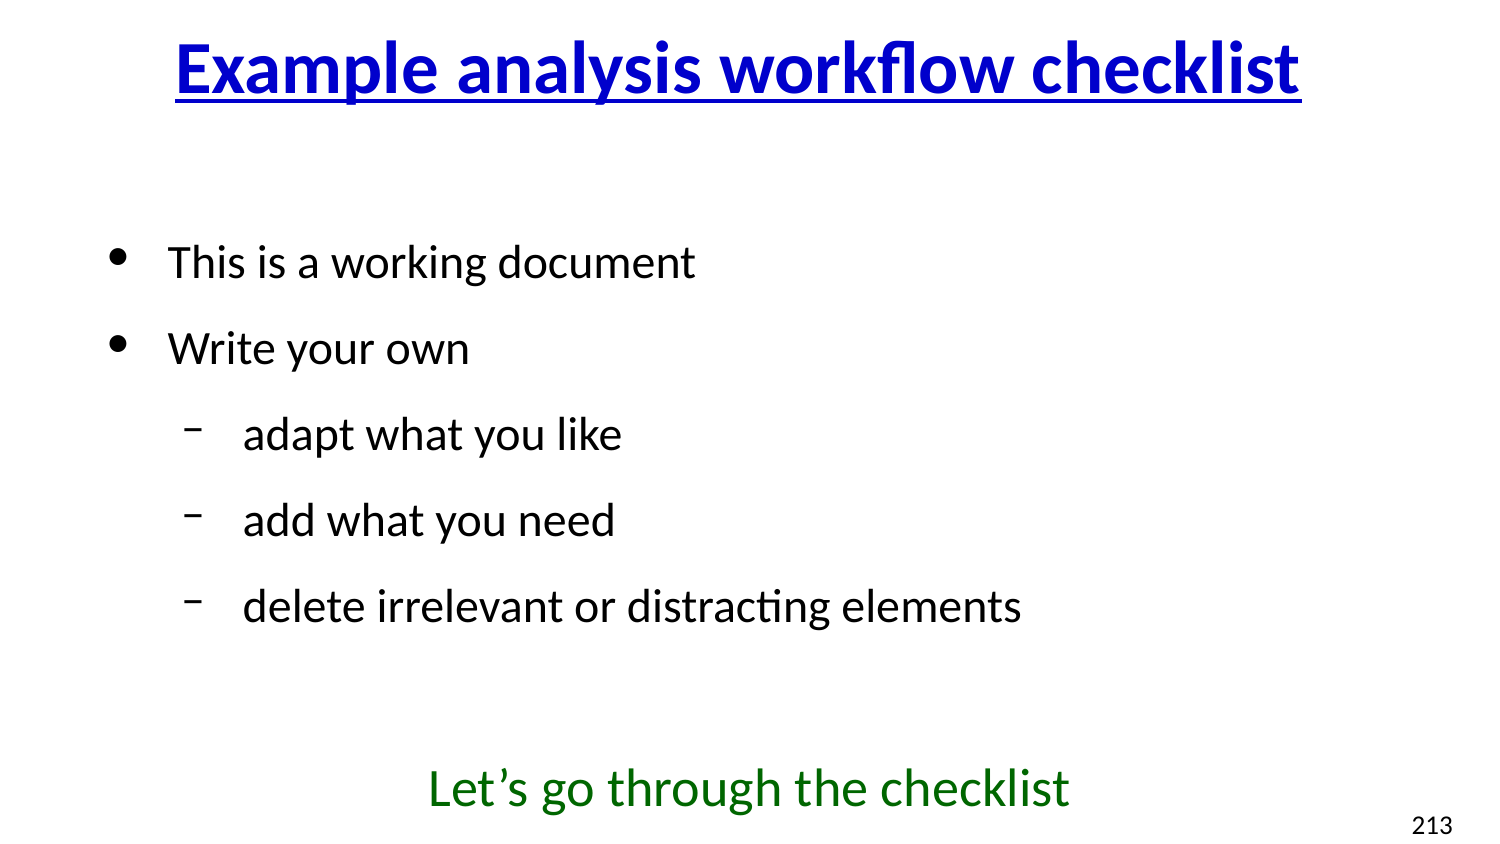

# Example analysis workflow checklist

This is a working document
Write your own
adapt what you like
add what you need
delete irrelevant or distracting elements

Let’s go through the checklist
213